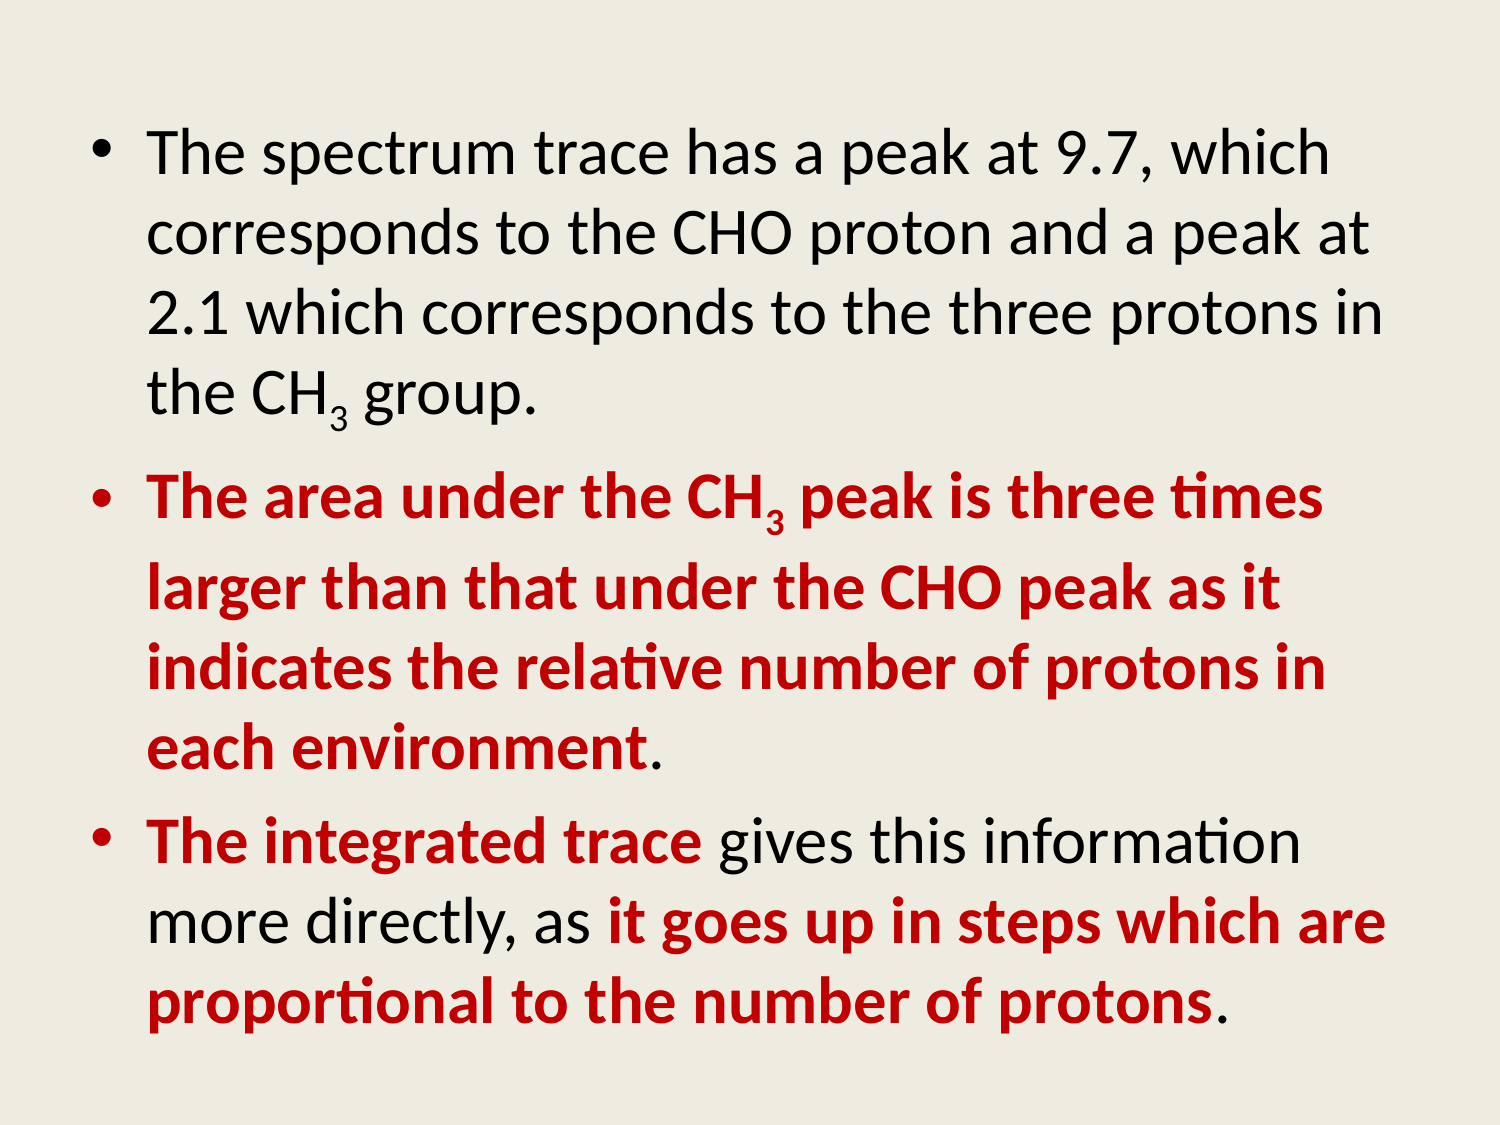

The spectrum trace has a peak at 9.7, which corresponds to the CHO proton and a peak at 2.1 which corresponds to the three protons in the CH3 group.
The area under the CH3 peak is three times larger than that under the CHO peak as it indicates the relative number of protons in each environment.
The integrated trace gives this information more directly, as it goes up in steps which are proportional to the number of protons.